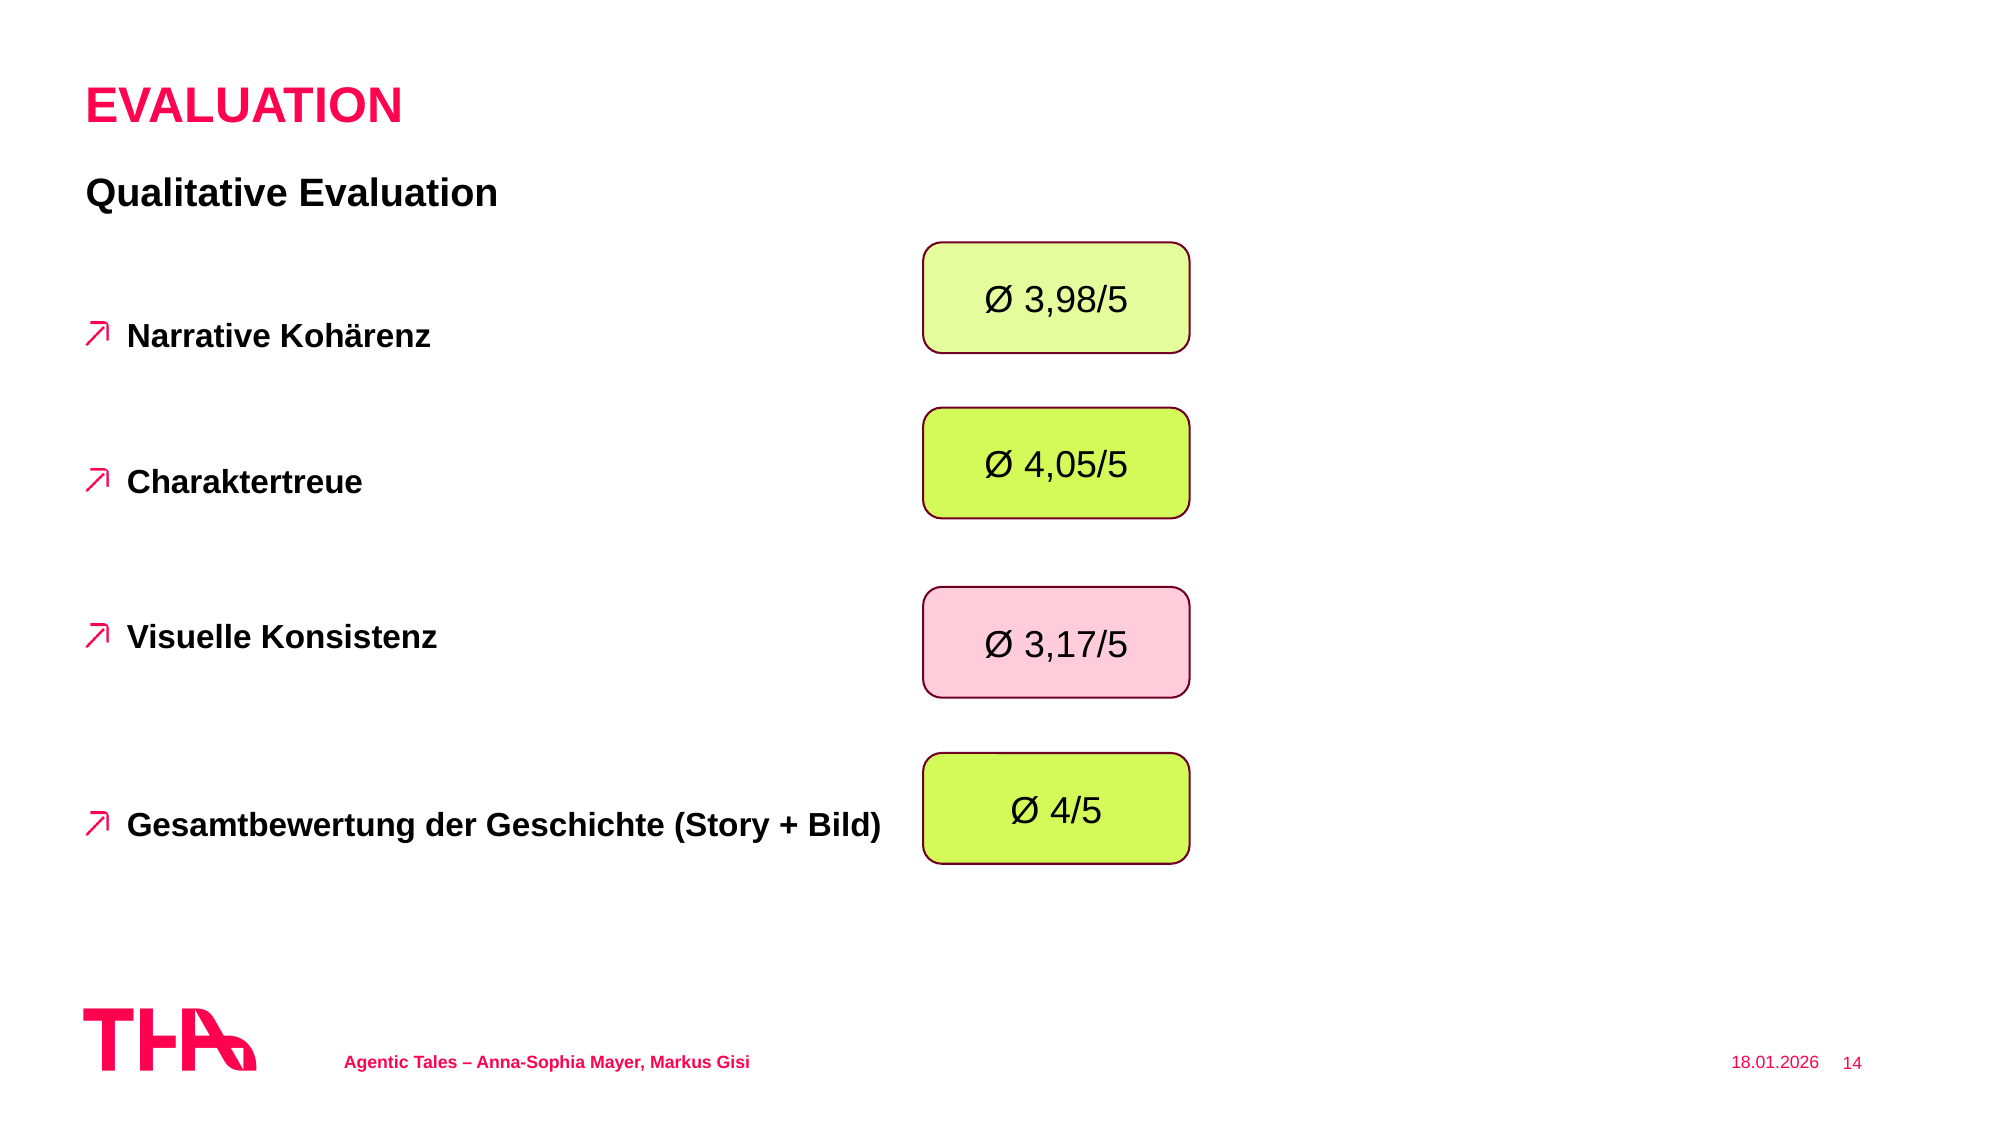

# Evaluation
Qualitative Evaluation
Ø 3,98/5
Narrative Kohärenz

Ø 4,05/5
Charaktertreue

Ø 3,17/5
Visuelle Konsistenz

Ø 4/5
Gesamtbewertung der Geschichte (Story + Bild)

Agentic Tales – Anna-Sophia Mayer, Markus Gisi
18.01.2026
14